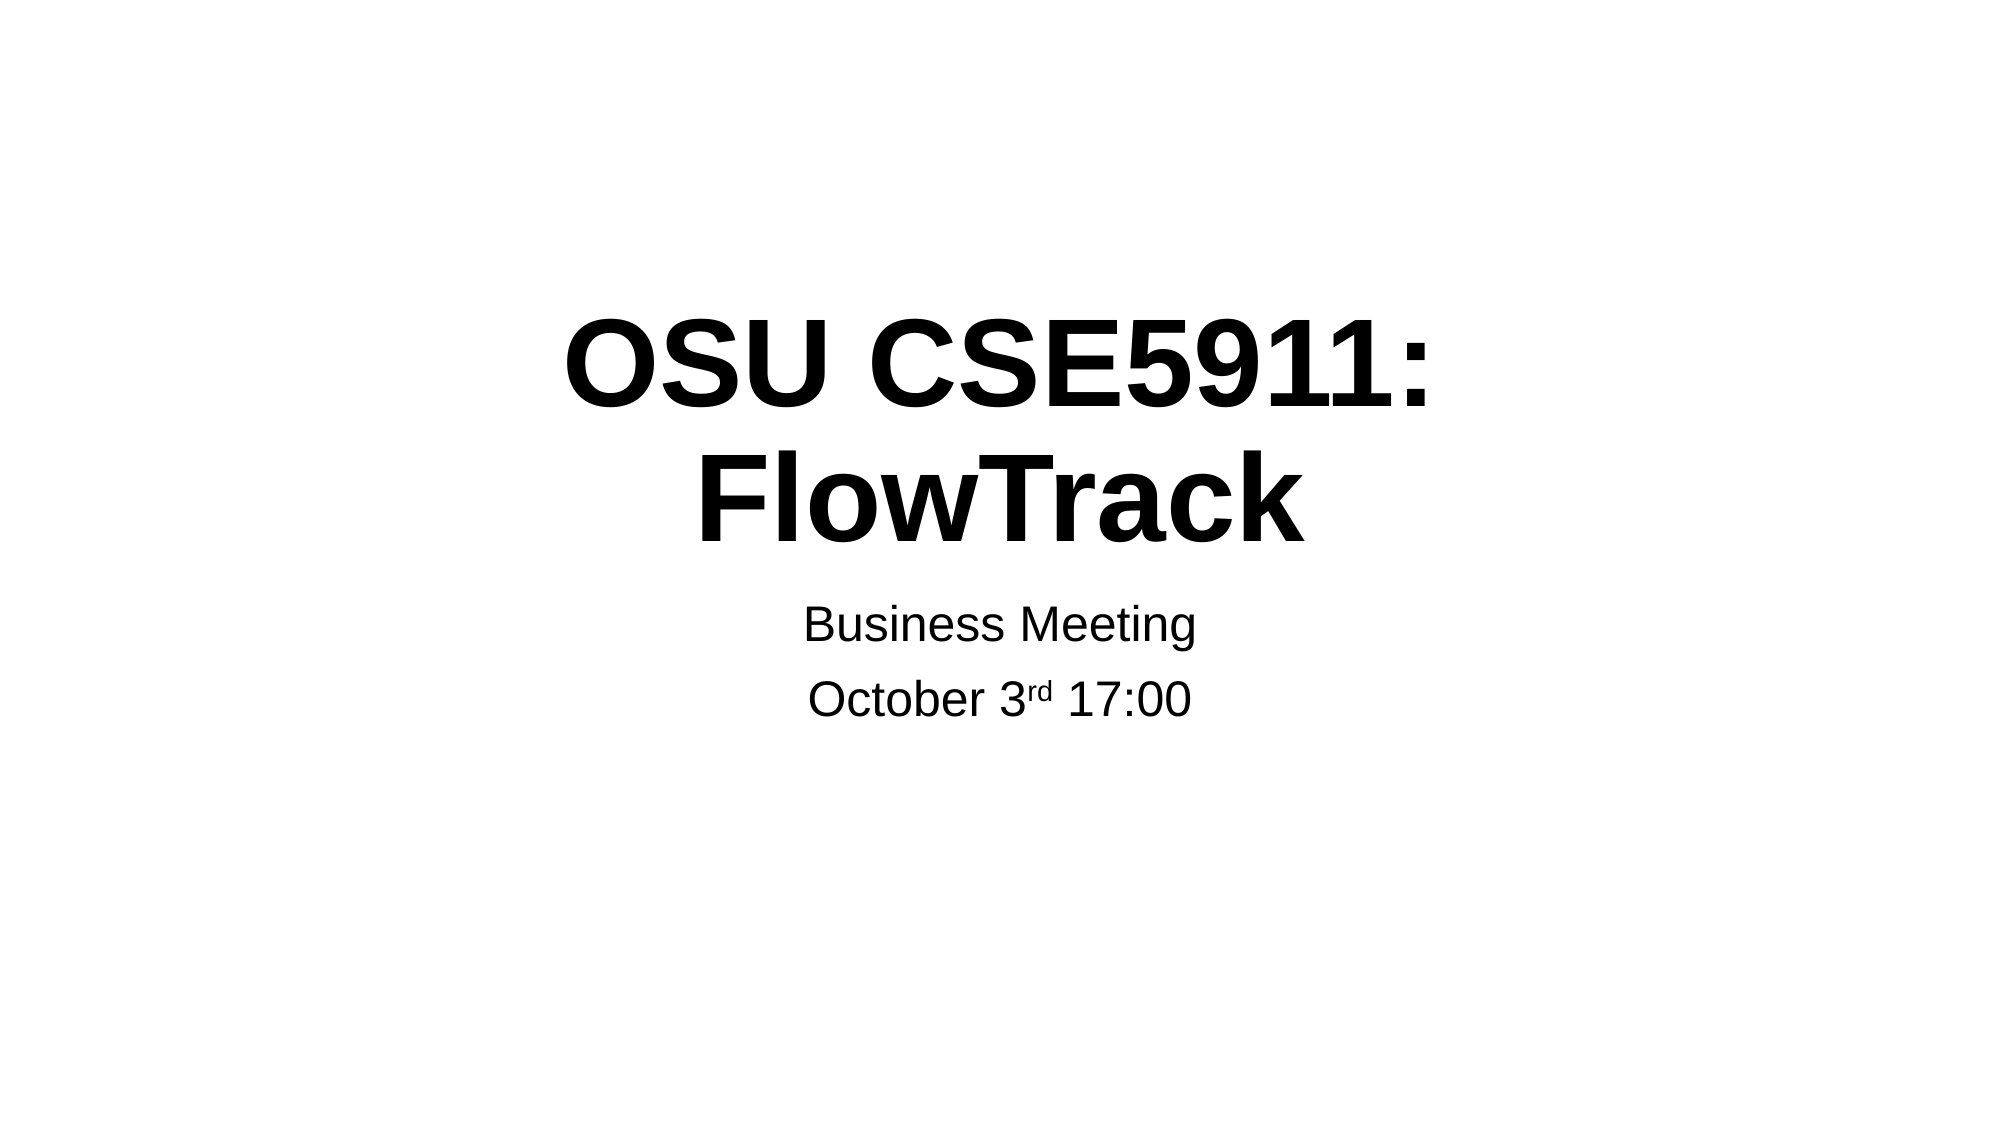

# OSU CSE5911: FlowTrack
Business Meeting
October 3rd 17:00